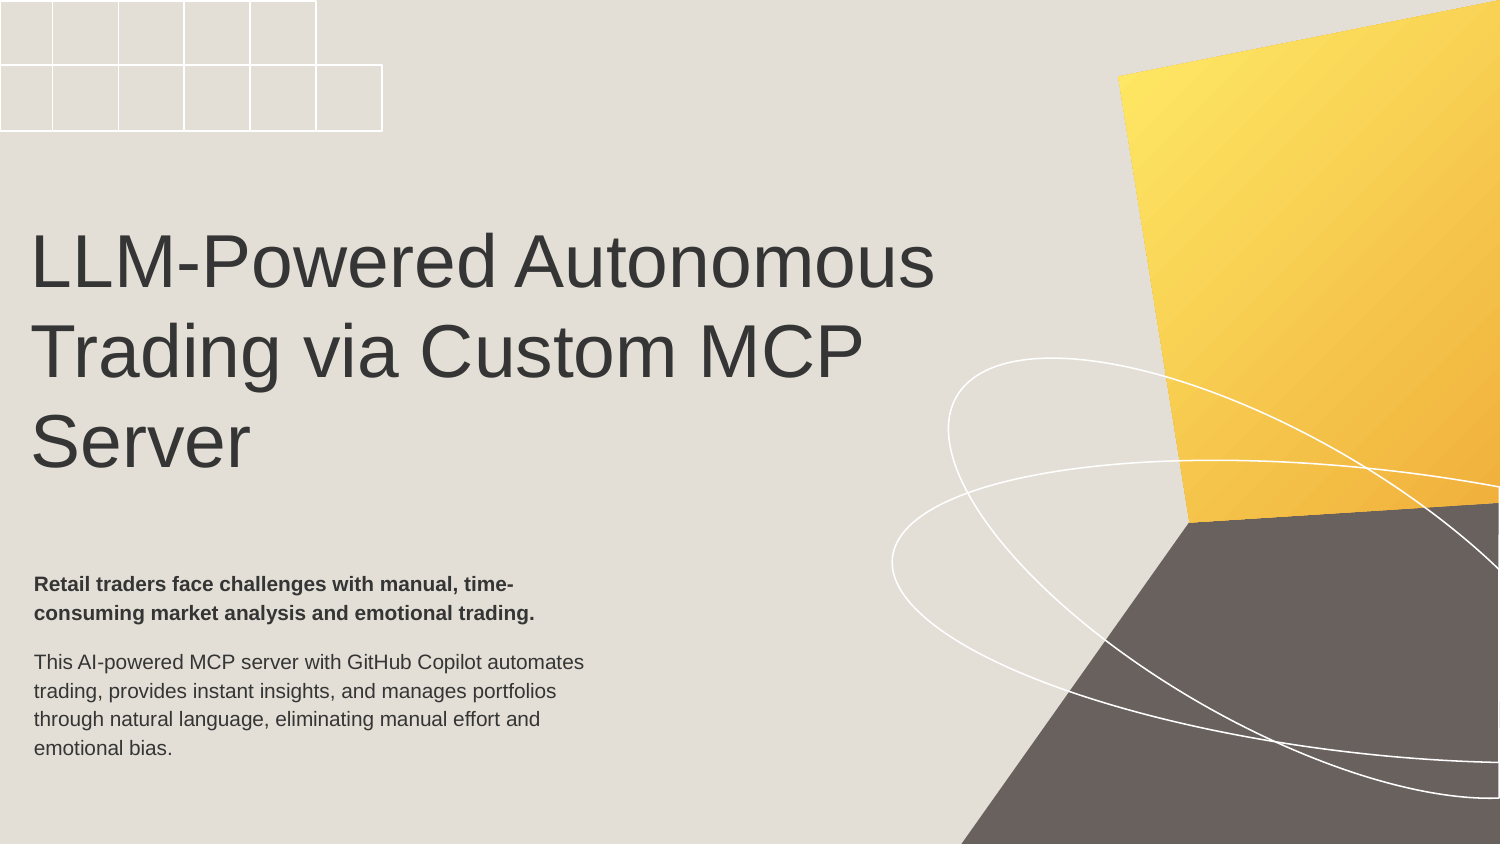

# LLM-Powered Autonomous Trading via Custom MCP Server
Retail traders face challenges with manual, time-consuming market analysis and emotional trading.
This AI-powered MCP server with GitHub Copilot automates trading, provides instant insights, and manages portfolios through natural language, eliminating manual effort and emotional bias.